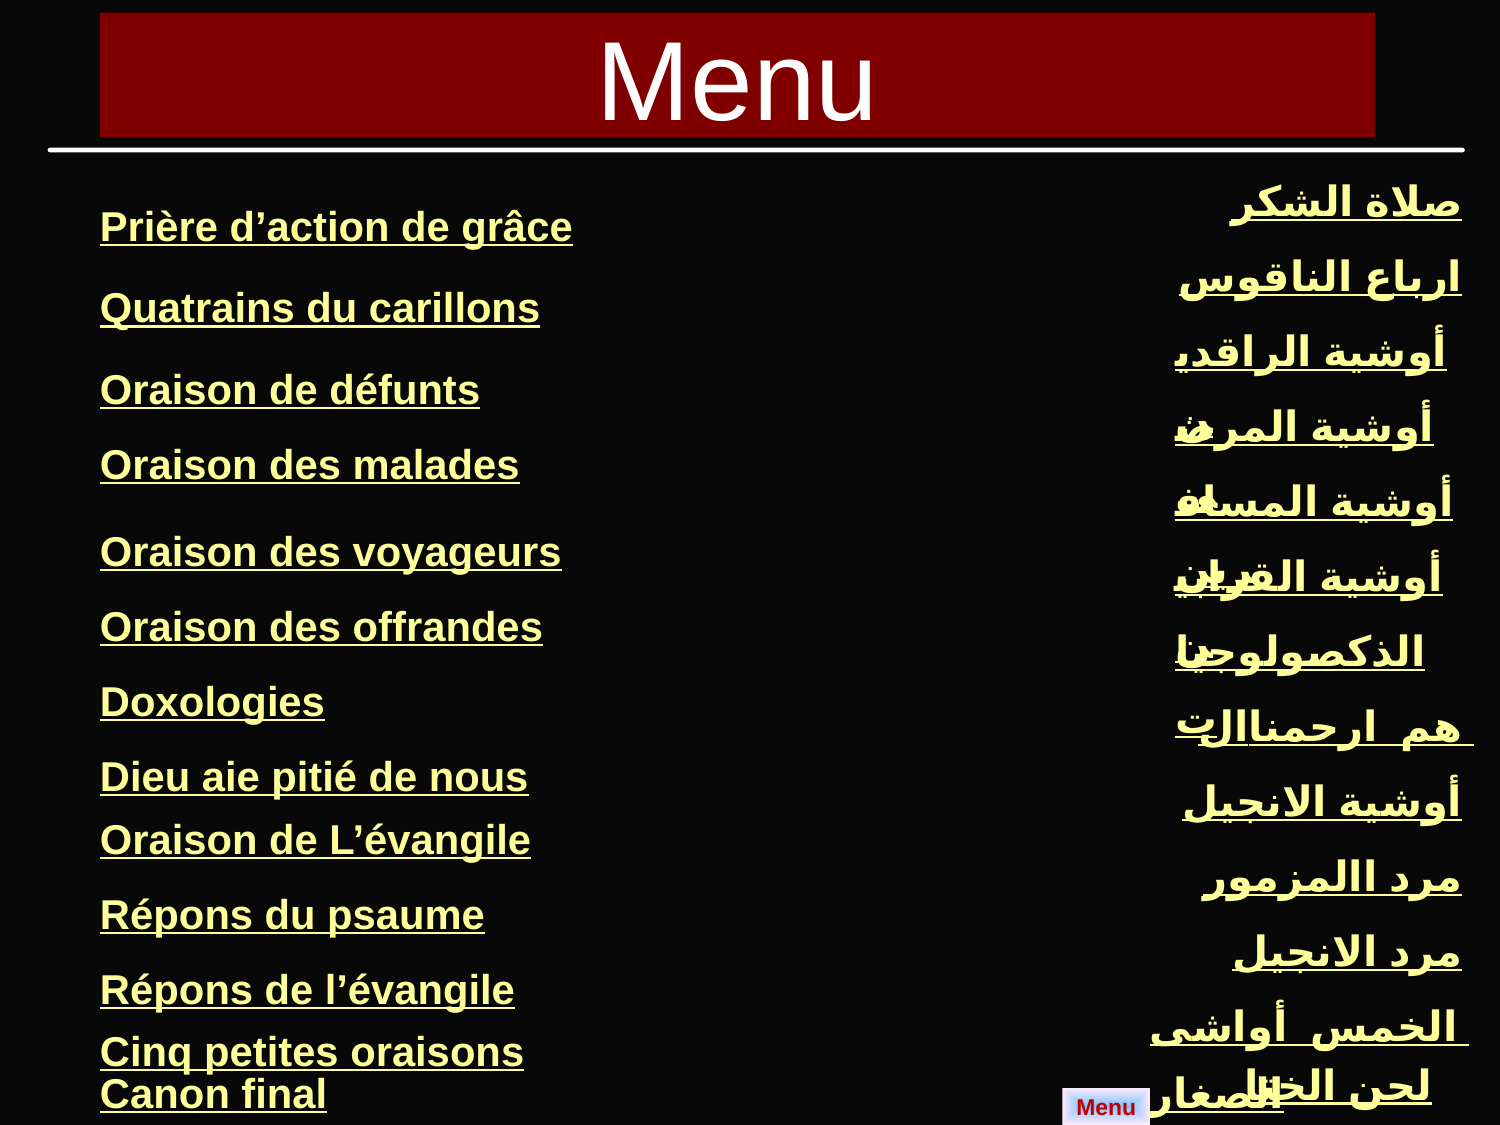

# Menu

صلاة الشكر

Prière d’action de grâce
ارباع الناقوس
Quatrains du carillons
أوشية الراقدين
Oraison de défunts
أوشية المرضى
Oraison des malades
أوشية المسافرين
Oraison des voyageurs
أوشية القرابين
Oraison des offrandes
الذكصولوجيات
Doxologies
الهم ارحمنا
Dieu aie pitié de nous
أوشية الانجيل
Oraison de L’évangile
مرد االمزمور
Répons du psaume
مرد الانجيل
Répons de l’évangile
الخمس أواشى الصغار
Cinq petites oraisons
لحن الختام
Canon final
Menu